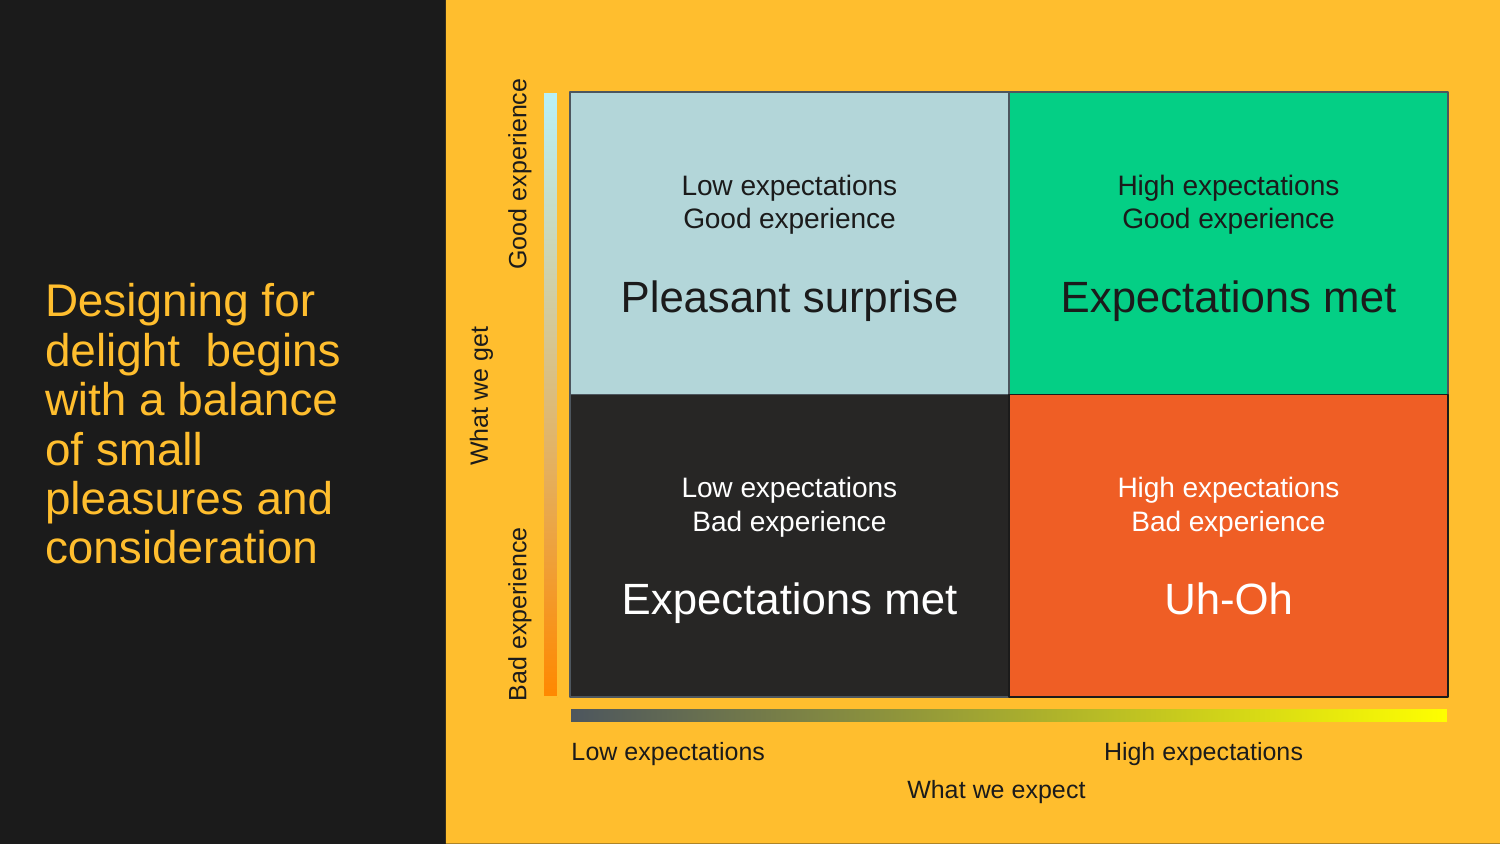

Top-left:
Low expectations
Good experience

Pleasant surprise

Top-right:
High expectations
Good experience

Expectations met

# Designing for delight  begins with a balance of small pleasures and consideration

 from Bad experience	                         toGood experience
Bottom-left:
Low expectations
Bad experience

Expectations met

Bottom-right:
High expectations
Bad experience

Uh-Oh

 Y axis: What we get
  from Low expectations to		                      High expectations
X-axis: What we expect